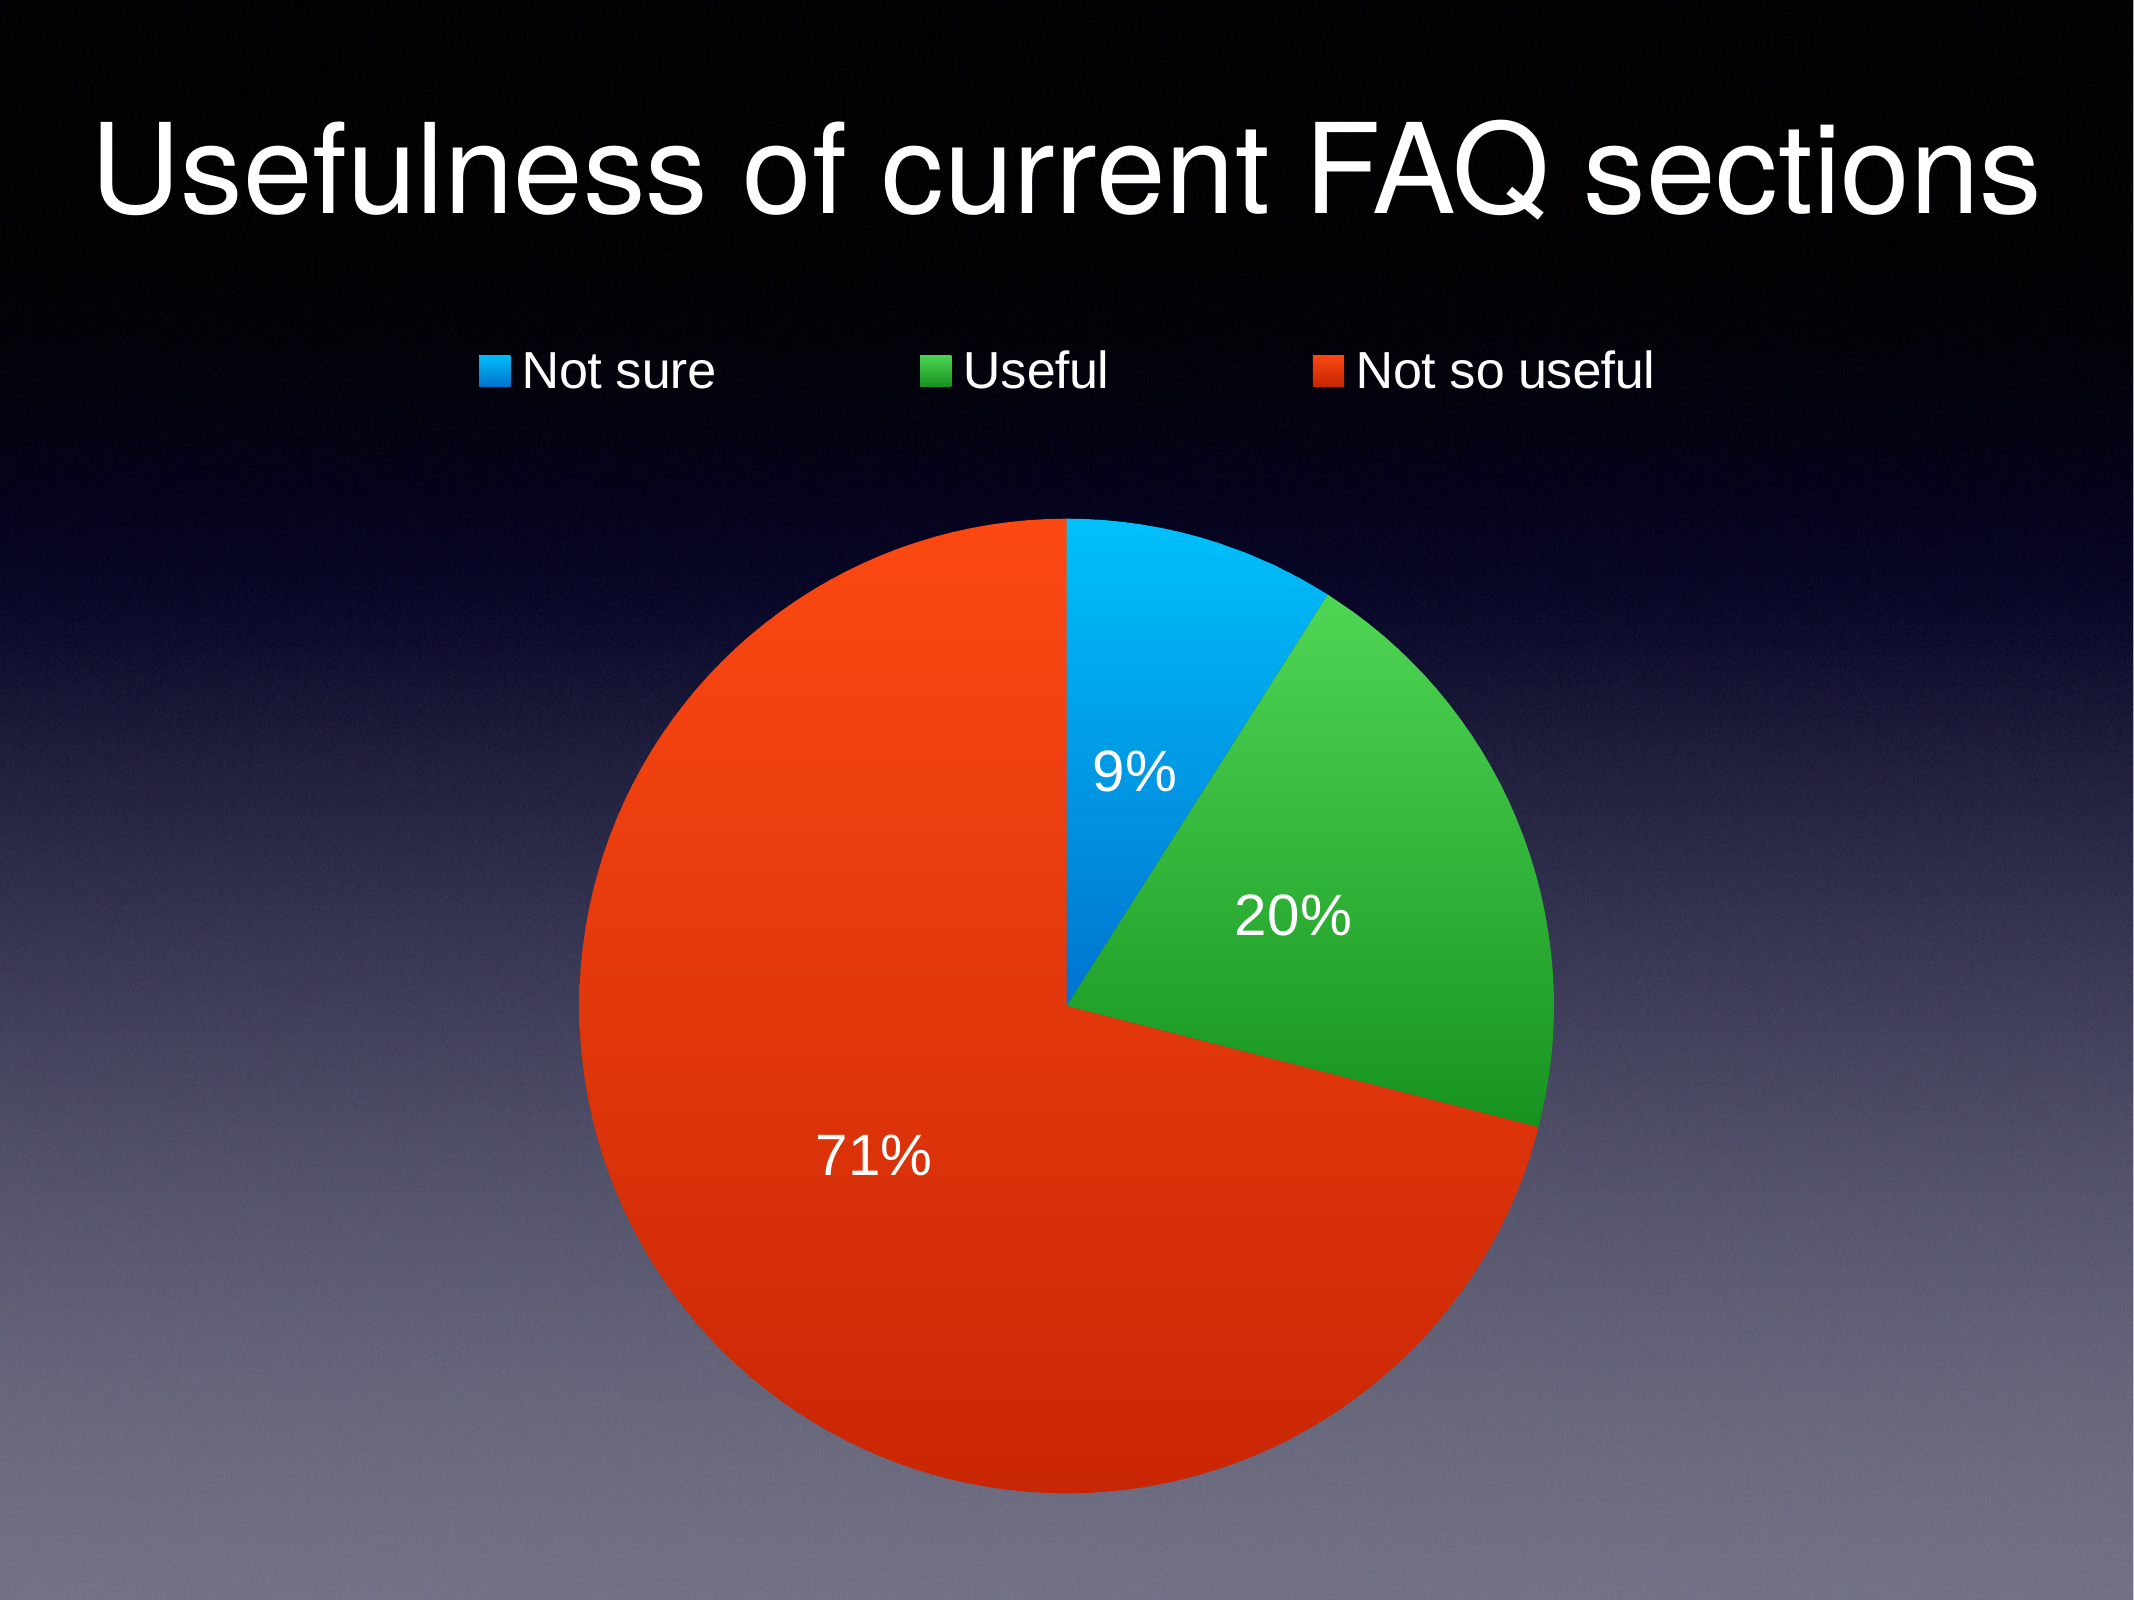

Usefulness of current FAQ sections

### Chart

| Category | Number |
|---|---|
| Not sure | 9.0 |
| Useful | 20.0 |
| Not so useful | 71.0 |